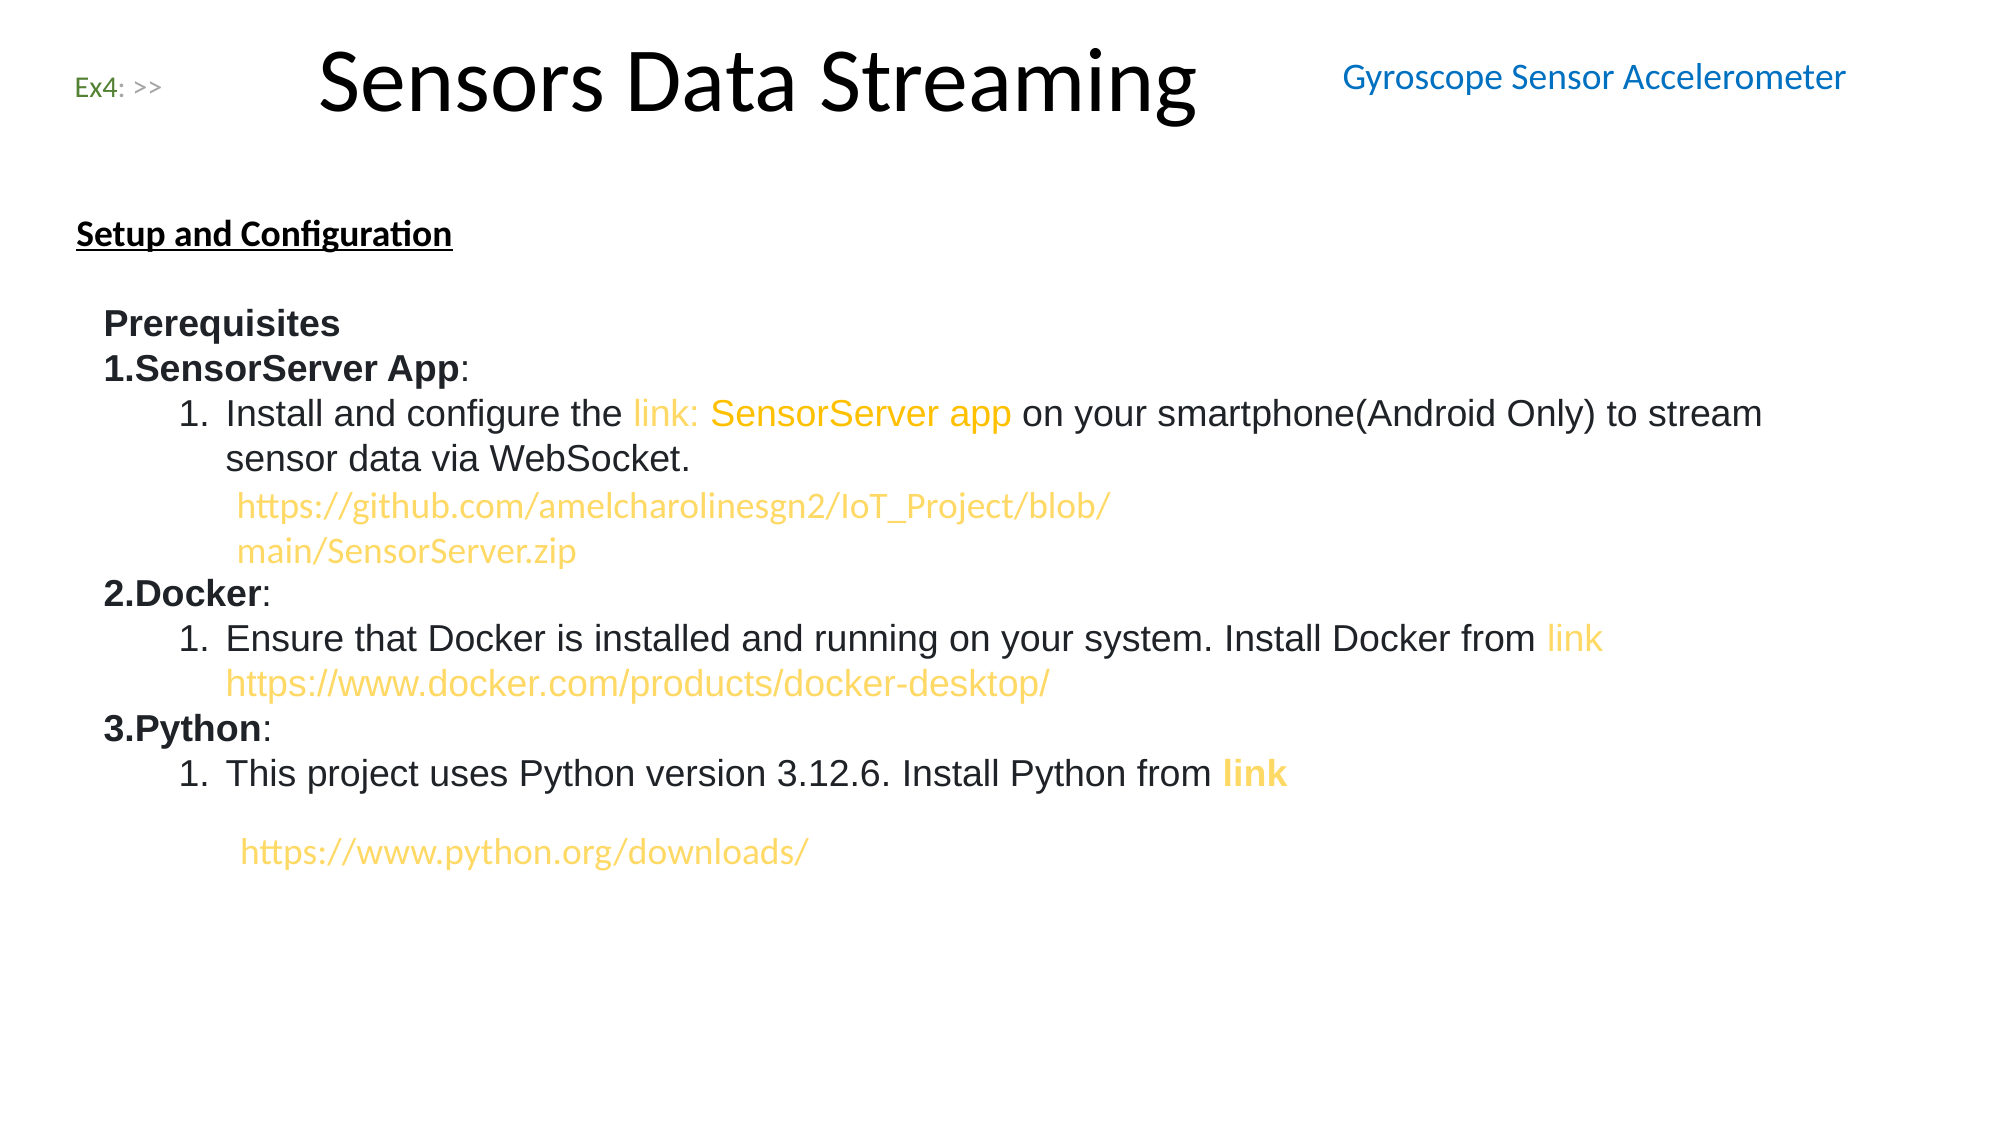

Sensors Data Streaming
Gyroscope Sensor Accelerometer
# Ex4: >>
Setup and Configuration
Prerequisites
SensorServer App:
Install and configure the link: SensorServer app on your smartphone(Android Only) to stream sensor data via WebSocket.

Docker:
Ensure that Docker is installed and running on your system. Install Docker from link https://www.docker.com/products/docker-desktop/
Python:
This project uses Python version 3.12.6. Install Python from link
https://github.com/amelcharolinesgn2/IoT_Project/blob/main/SensorServer.zip
https://www.python.org/downloads/